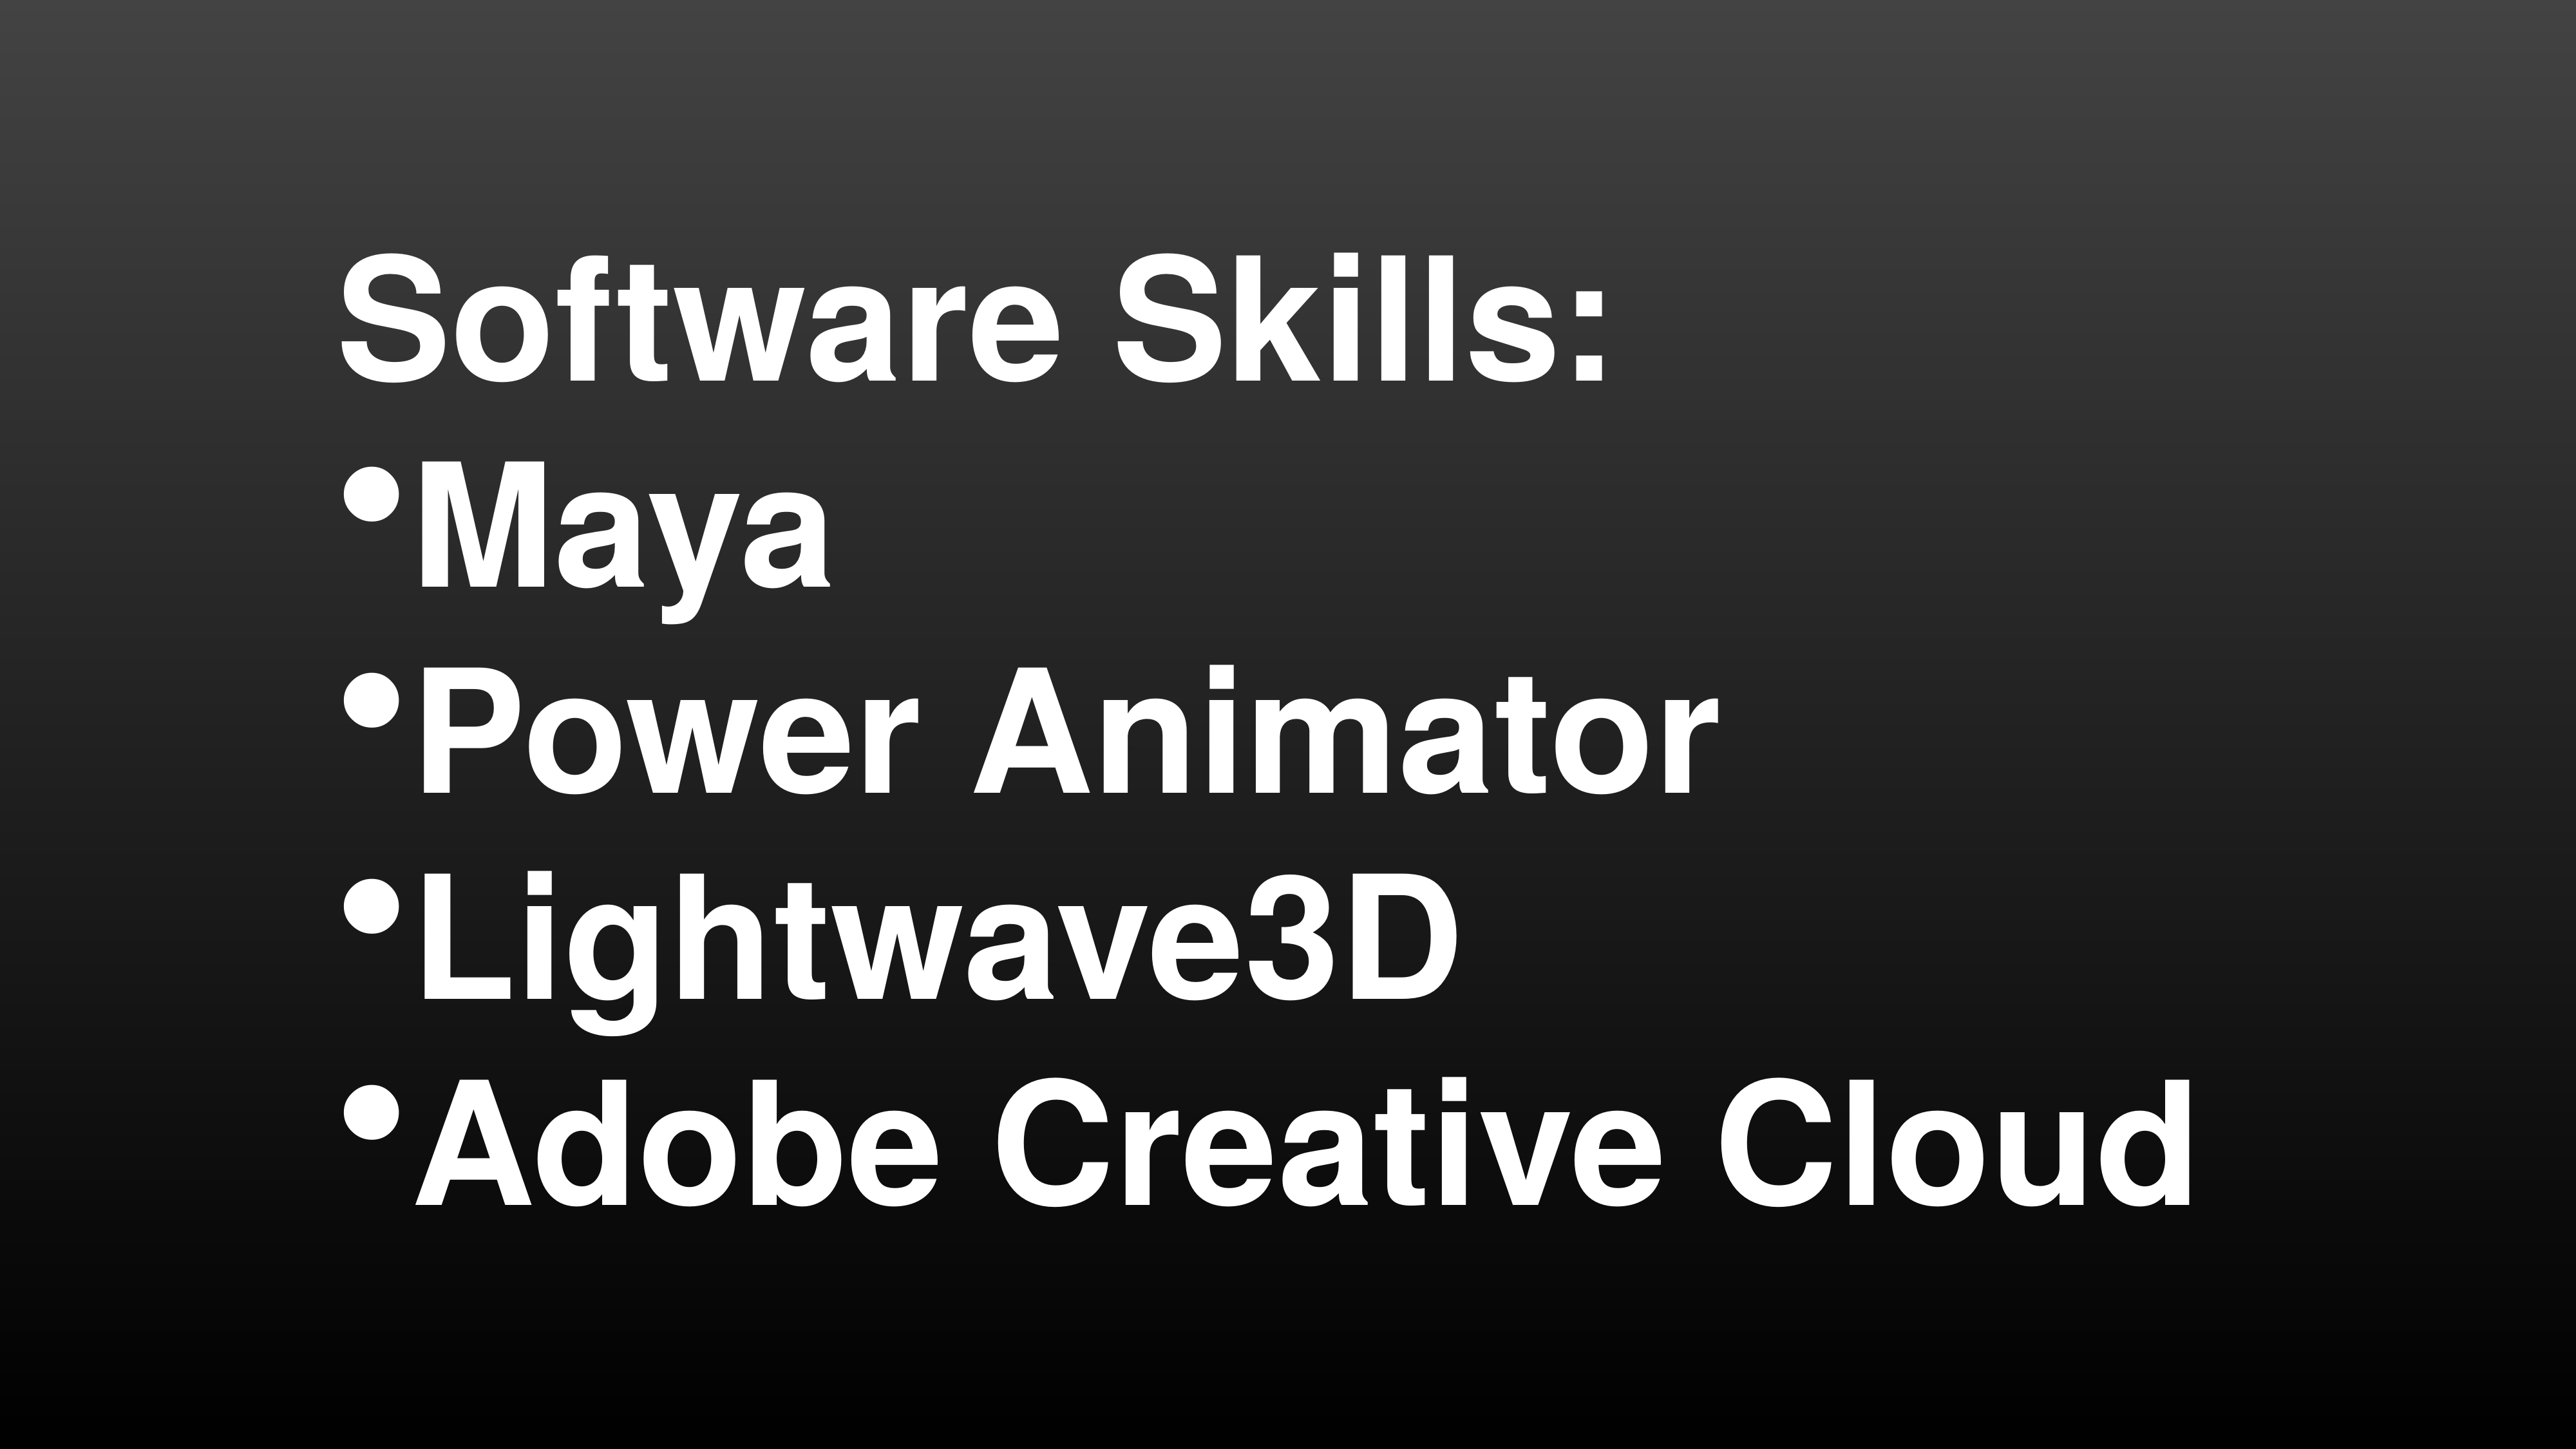

Software Skills:
Maya
Power Animator
Lightwave3D
Adobe Creative Cloud
8